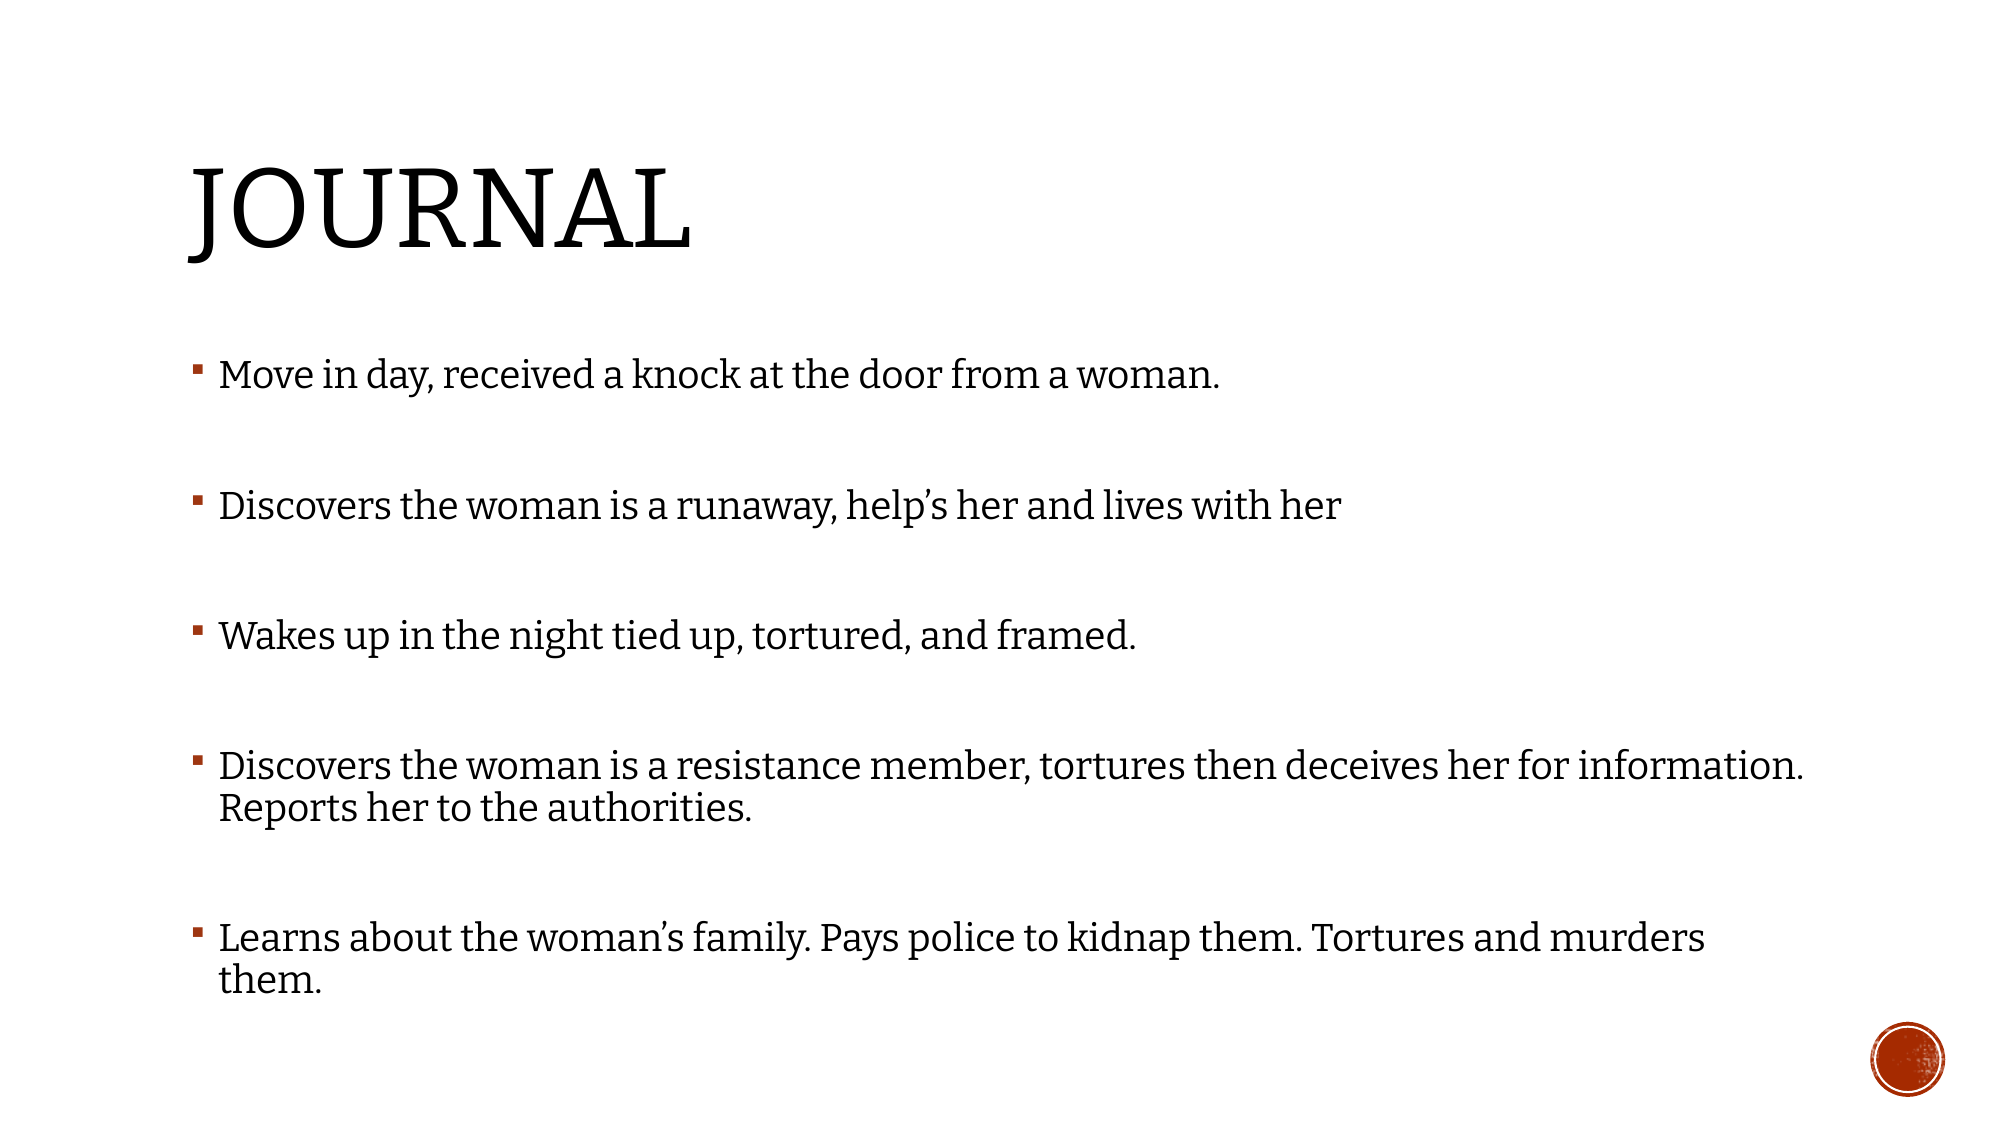

# Journal
Move in day, received a knock at the door from a woman.

Discovers the woman is a runaway, help’s her and lives with her

Wakes up in the night tied up, tortured, and framed.

Discovers the woman is a resistance member, tortures then deceives her for information. Reports her to the authorities.

Learns about the woman’s family. Pays police to kidnap them. Tortures and murders them.